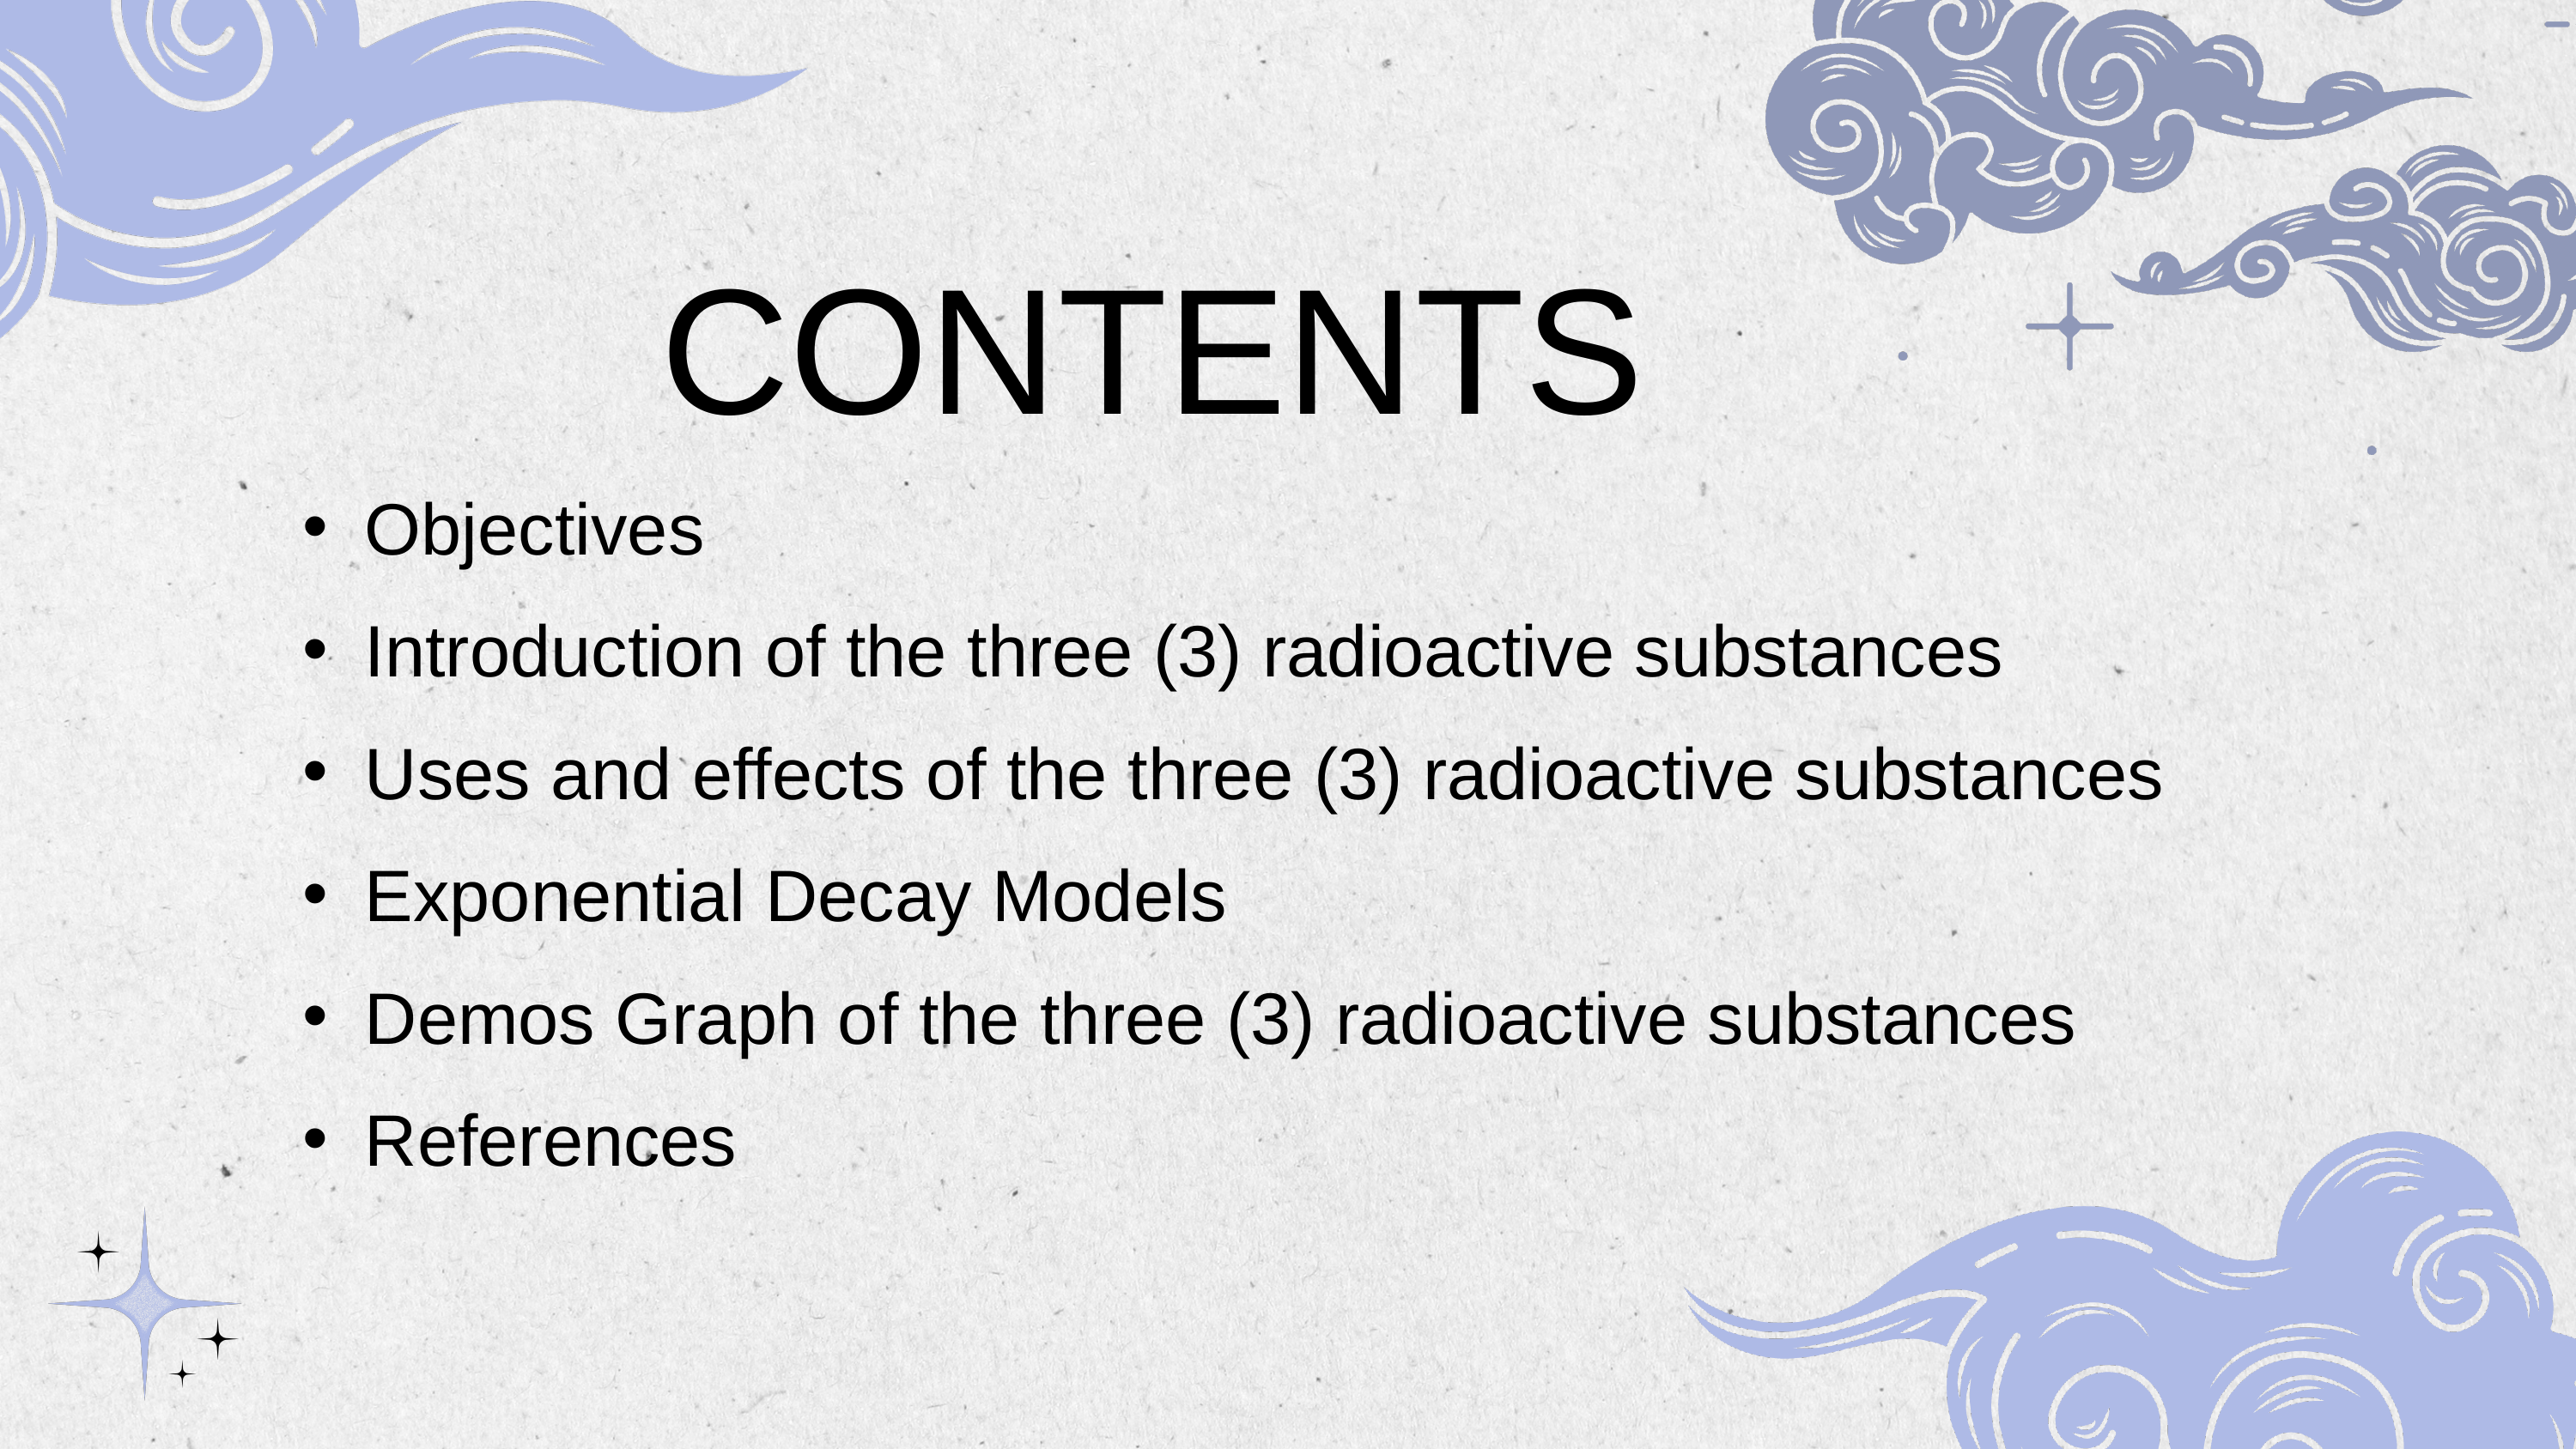

CONTENTS
Objectives
Introduction of the three (3) radioactive substances
Uses and effects of the three (3) radioactive substances
Exponential Decay Models
Demos Graph of the three (3) radioactive substances
References